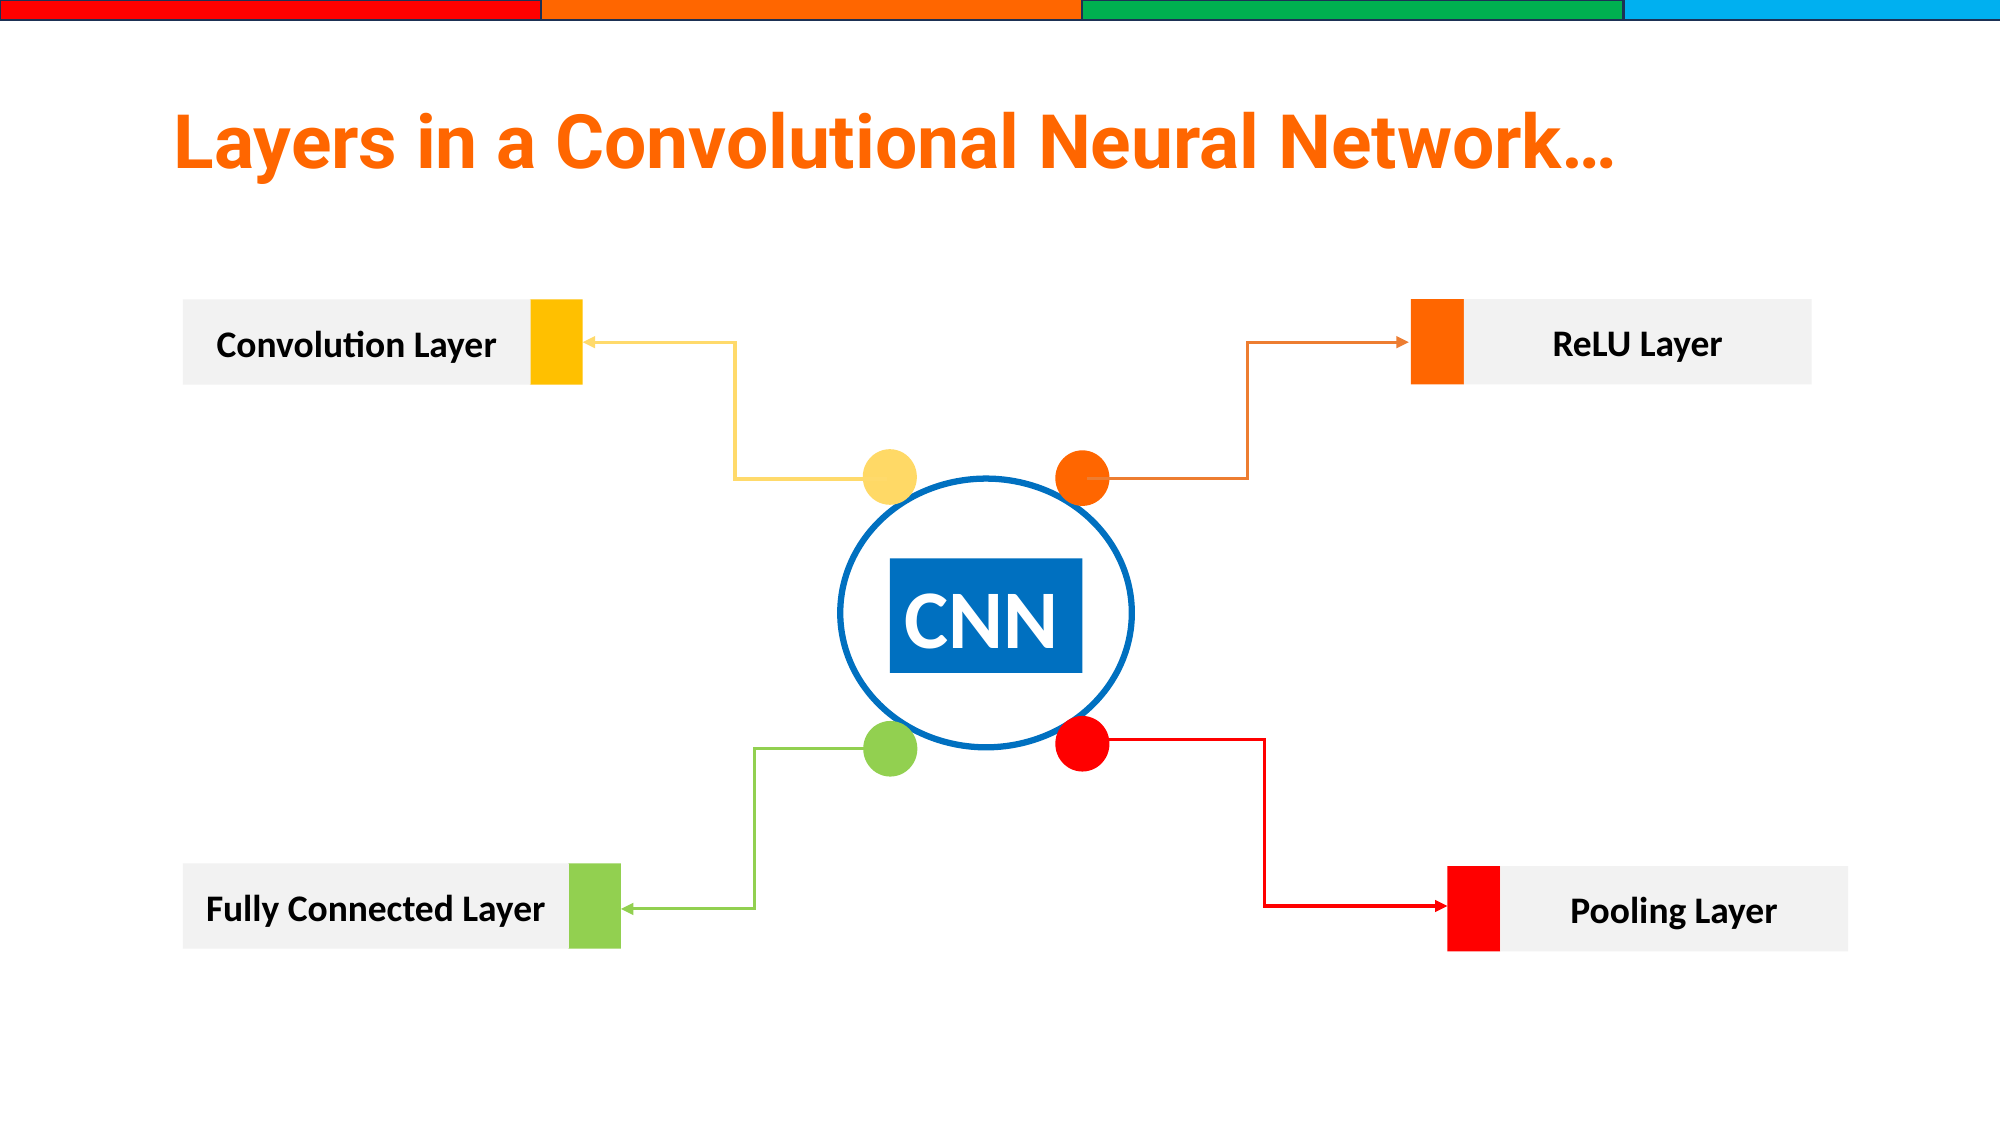

Layers in a Convolutional Neural Network…

ReLU Layer
Convolution Layer

CNN

Fully Connected Layer

Pooling Layer